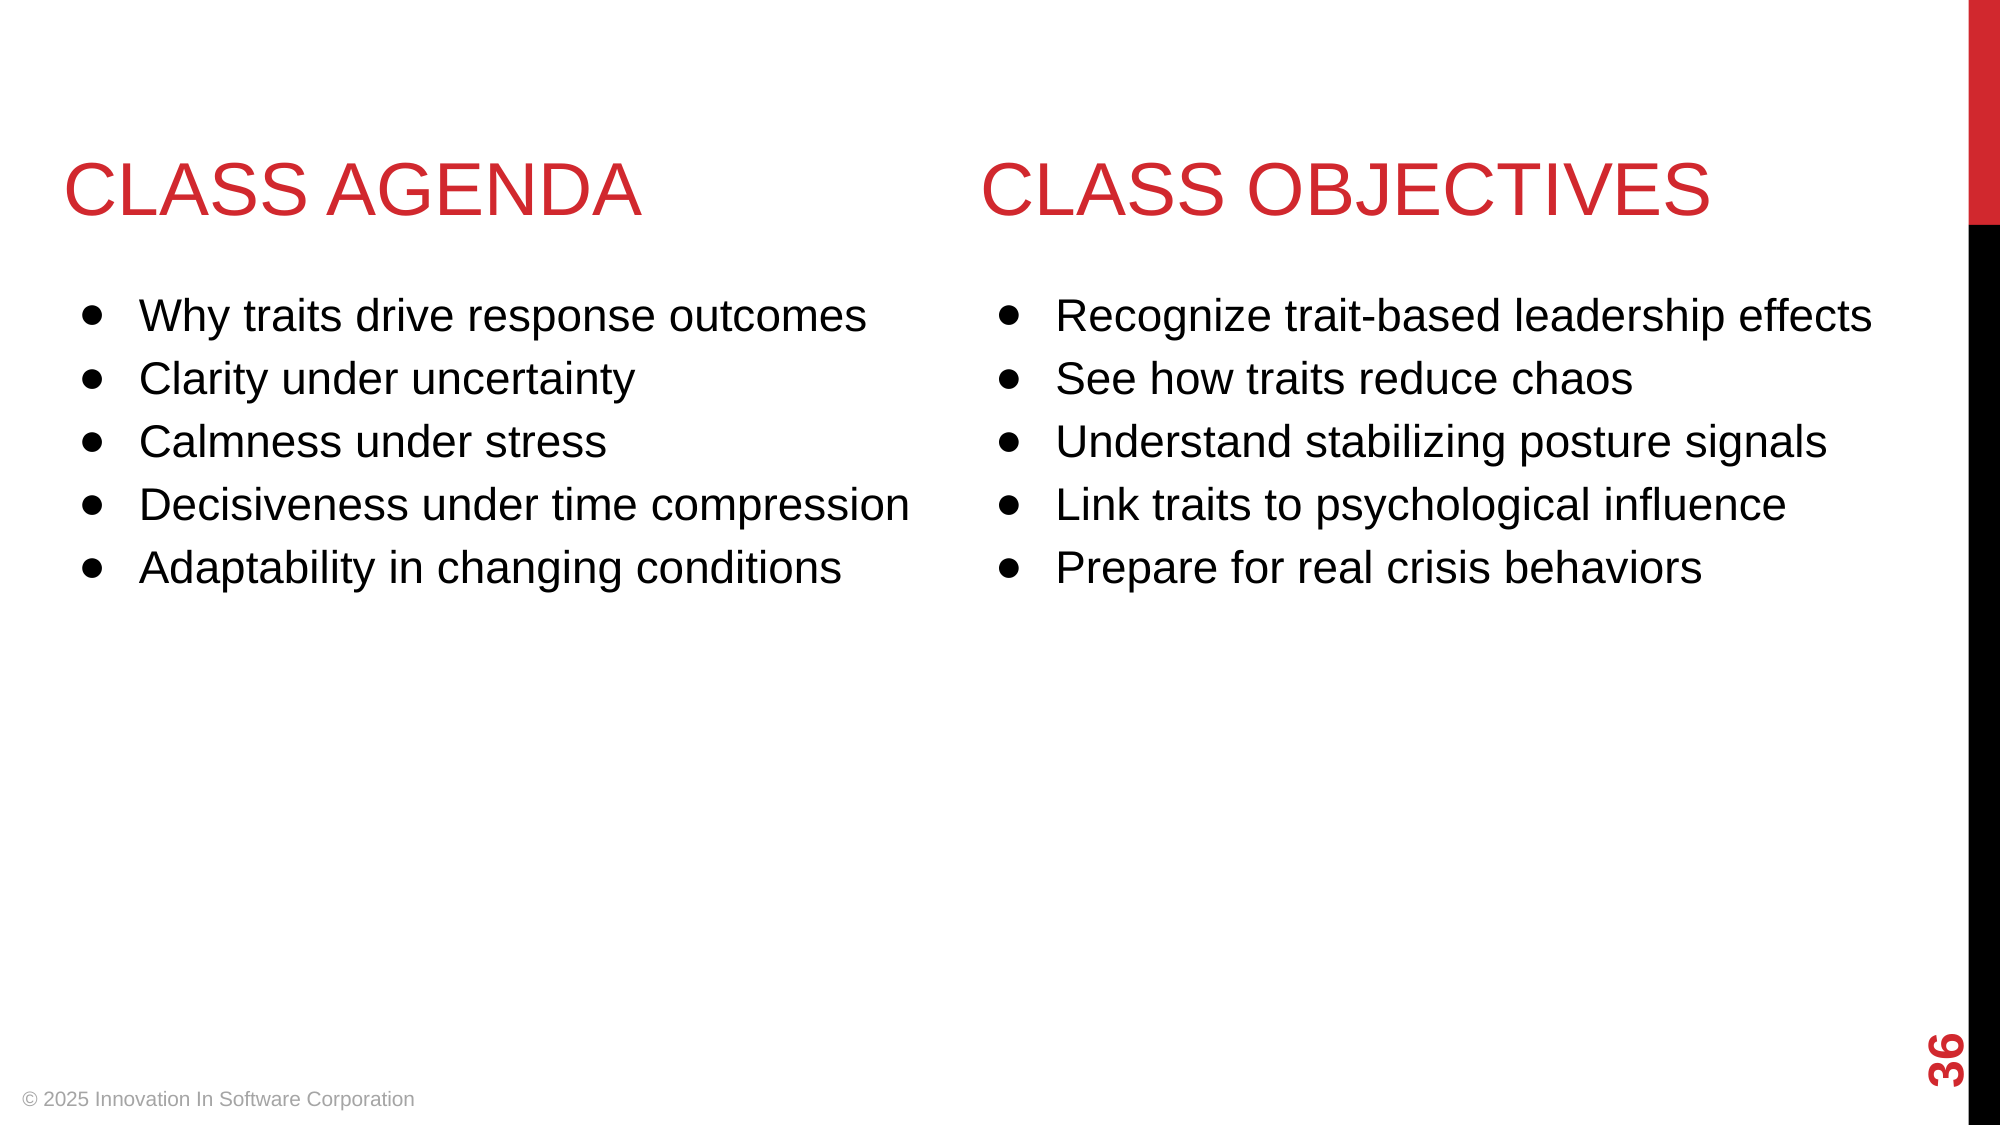

# CLASS AGENDA
CLASS OBJECTIVES
Why traits drive response outcomes
Clarity under uncertainty
Calmness under stress
Decisiveness under time compression
Adaptability in changing conditions
Recognize trait-based leadership effects
See how traits reduce chaos
Understand stabilizing posture signals
Link traits to psychological influence
Prepare for real crisis behaviors
36
© 2025 Innovation In Software Corporation